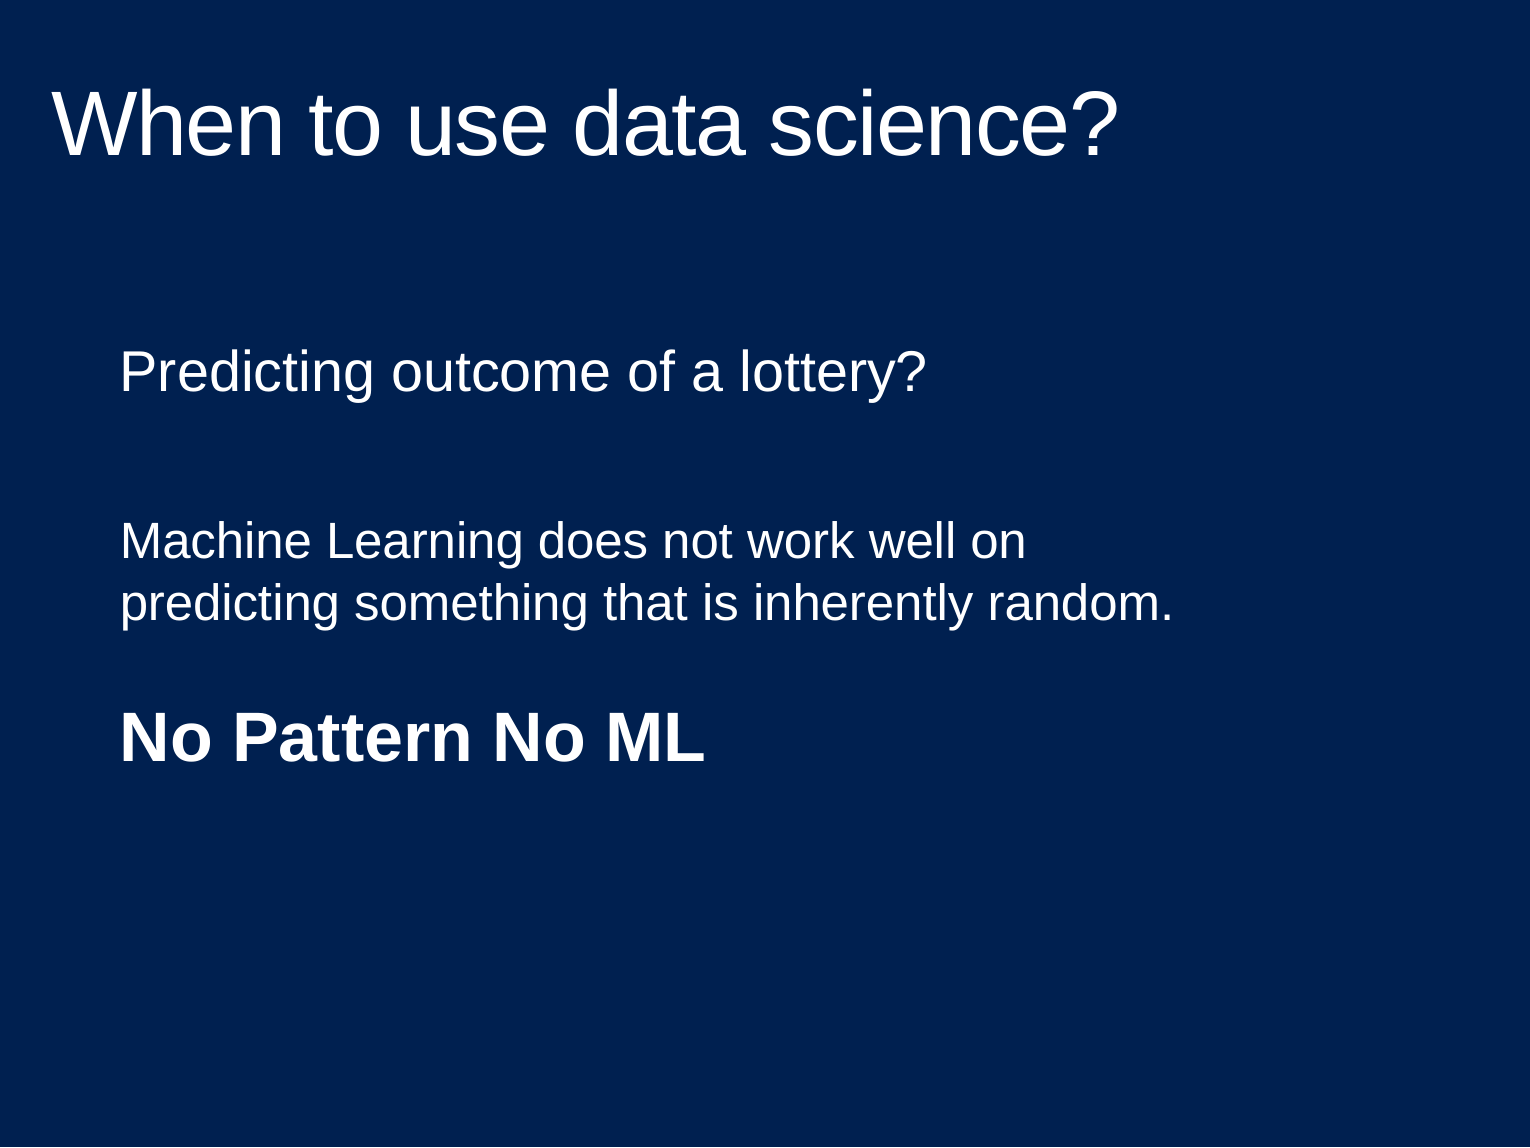

When to use data science?
Predicting outcome of a lottery?
Machine Learning does not work well on predicting something that is inherently random.
No Pattern No ML